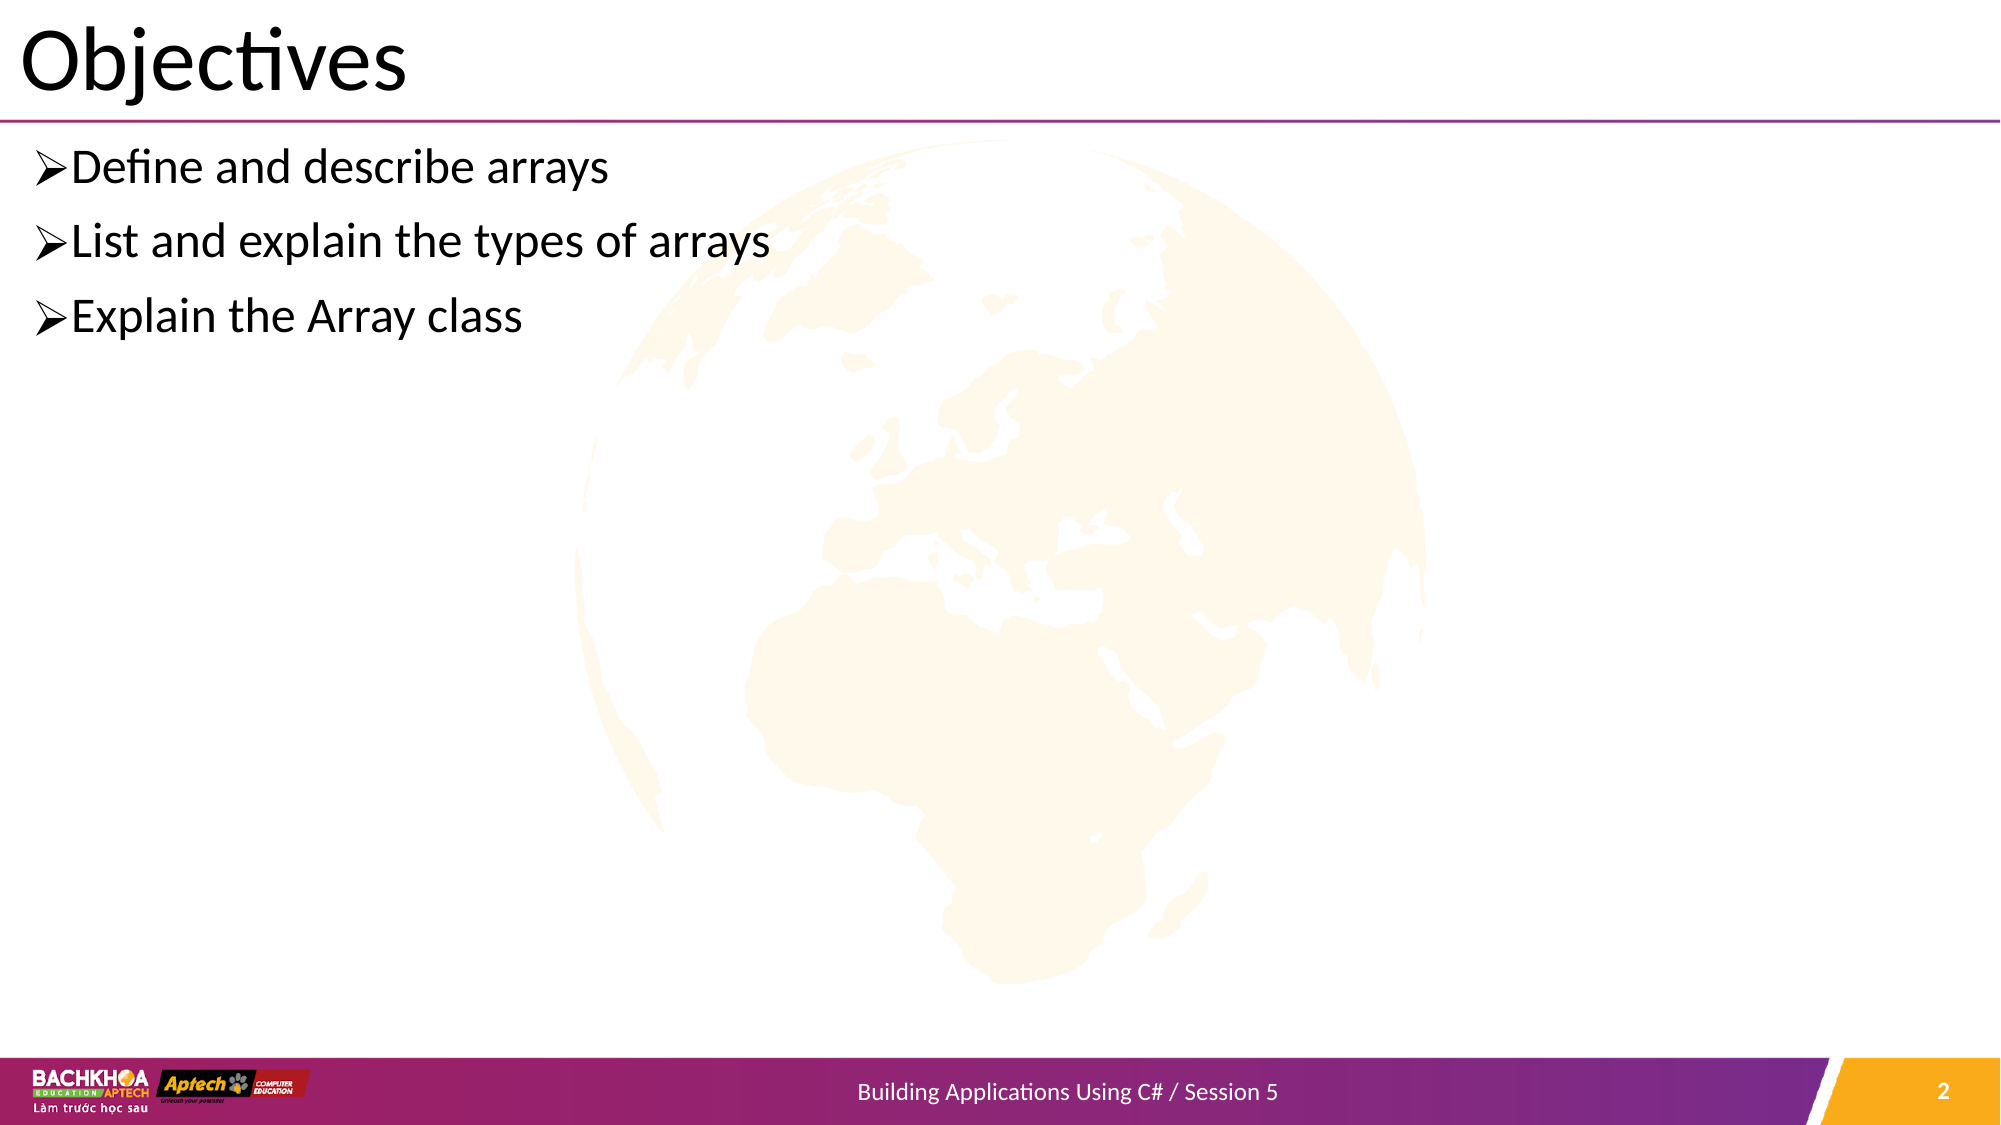

# Objectives
Define and describe arrays
List and explain the types of arrays
Explain the Array class

2
Building Applications Using C# / Session 5